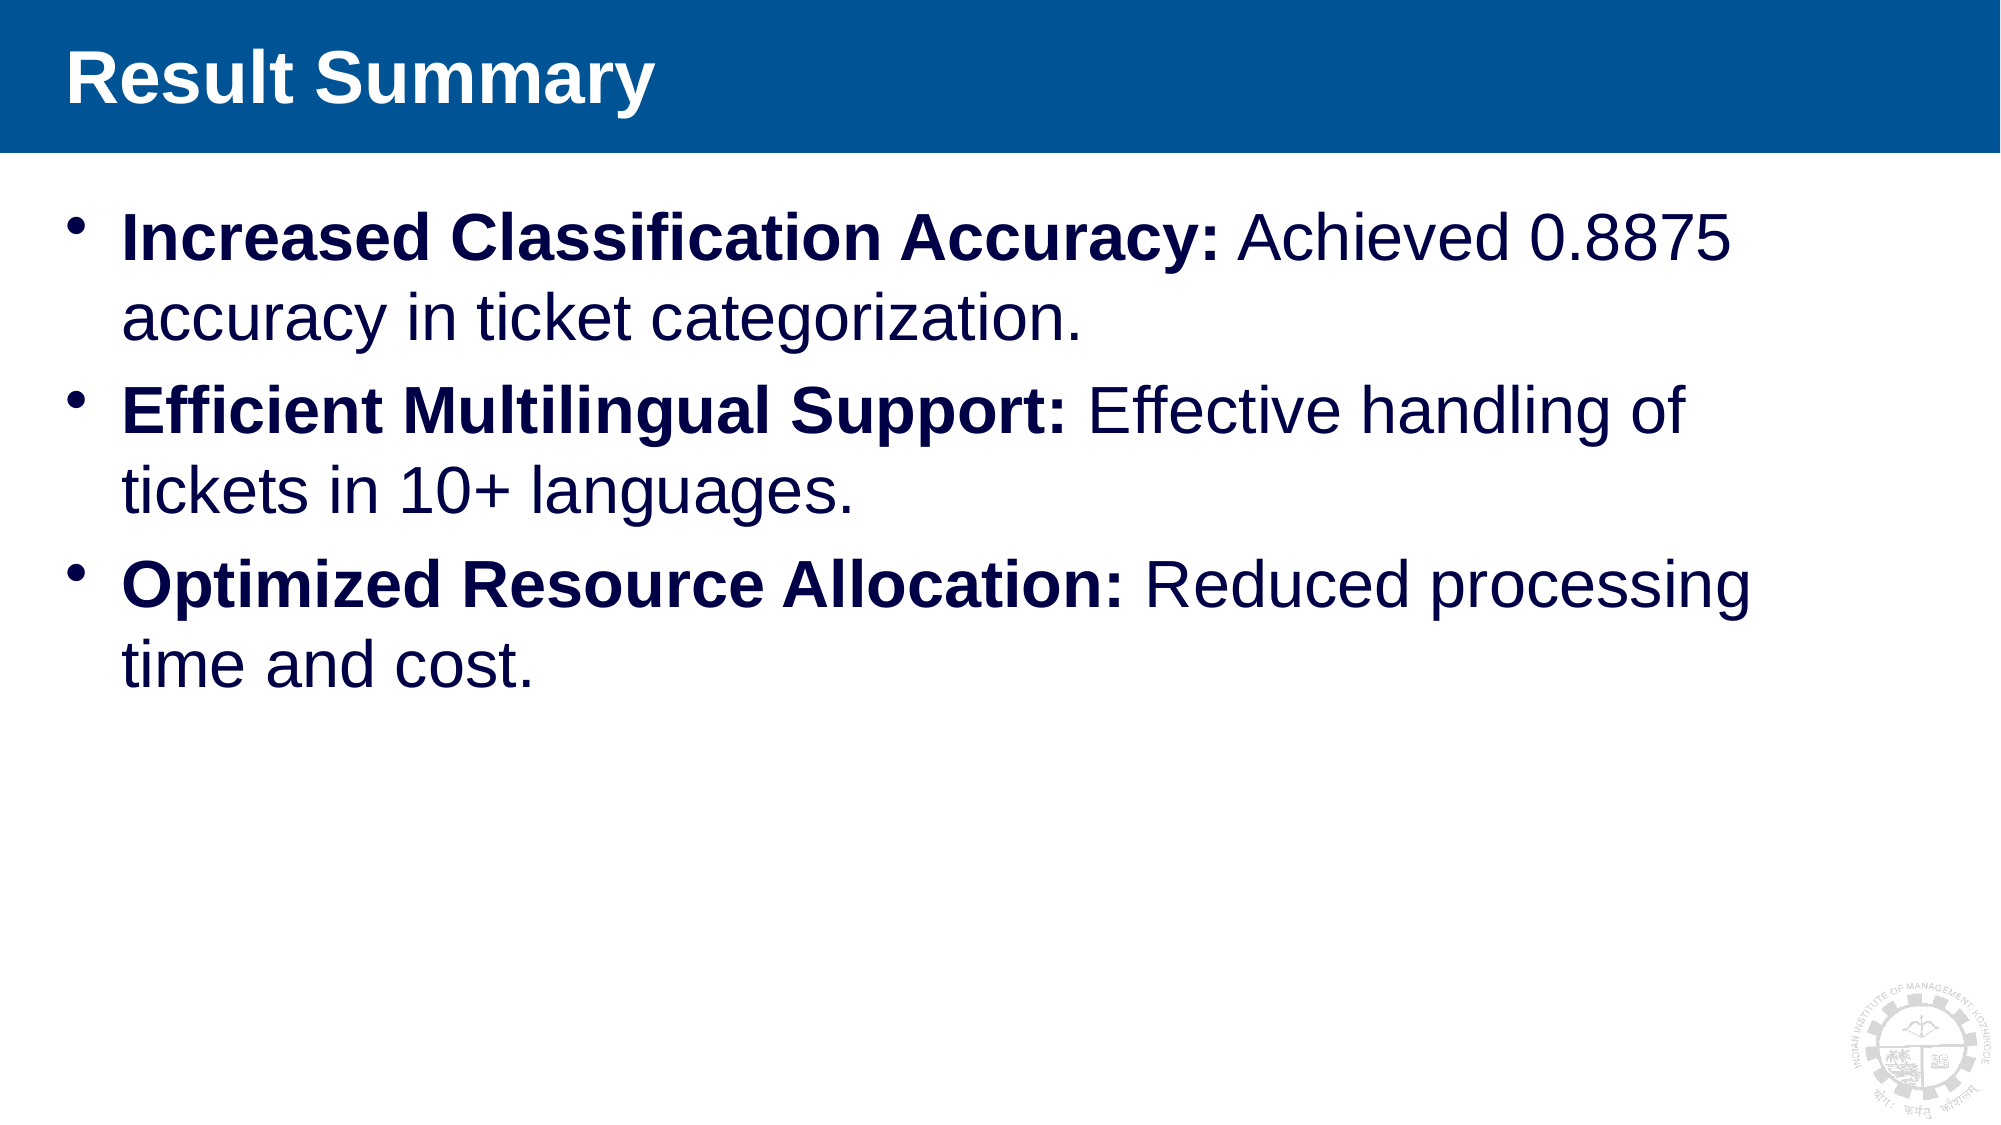

# Result Summary
Increased Classification Accuracy: Achieved 0.8875 accuracy in ticket categorization.
Efficient Multilingual Support: Effective handling of tickets in 10+ languages.
Optimized Resource Allocation: Reduced processing time and cost.